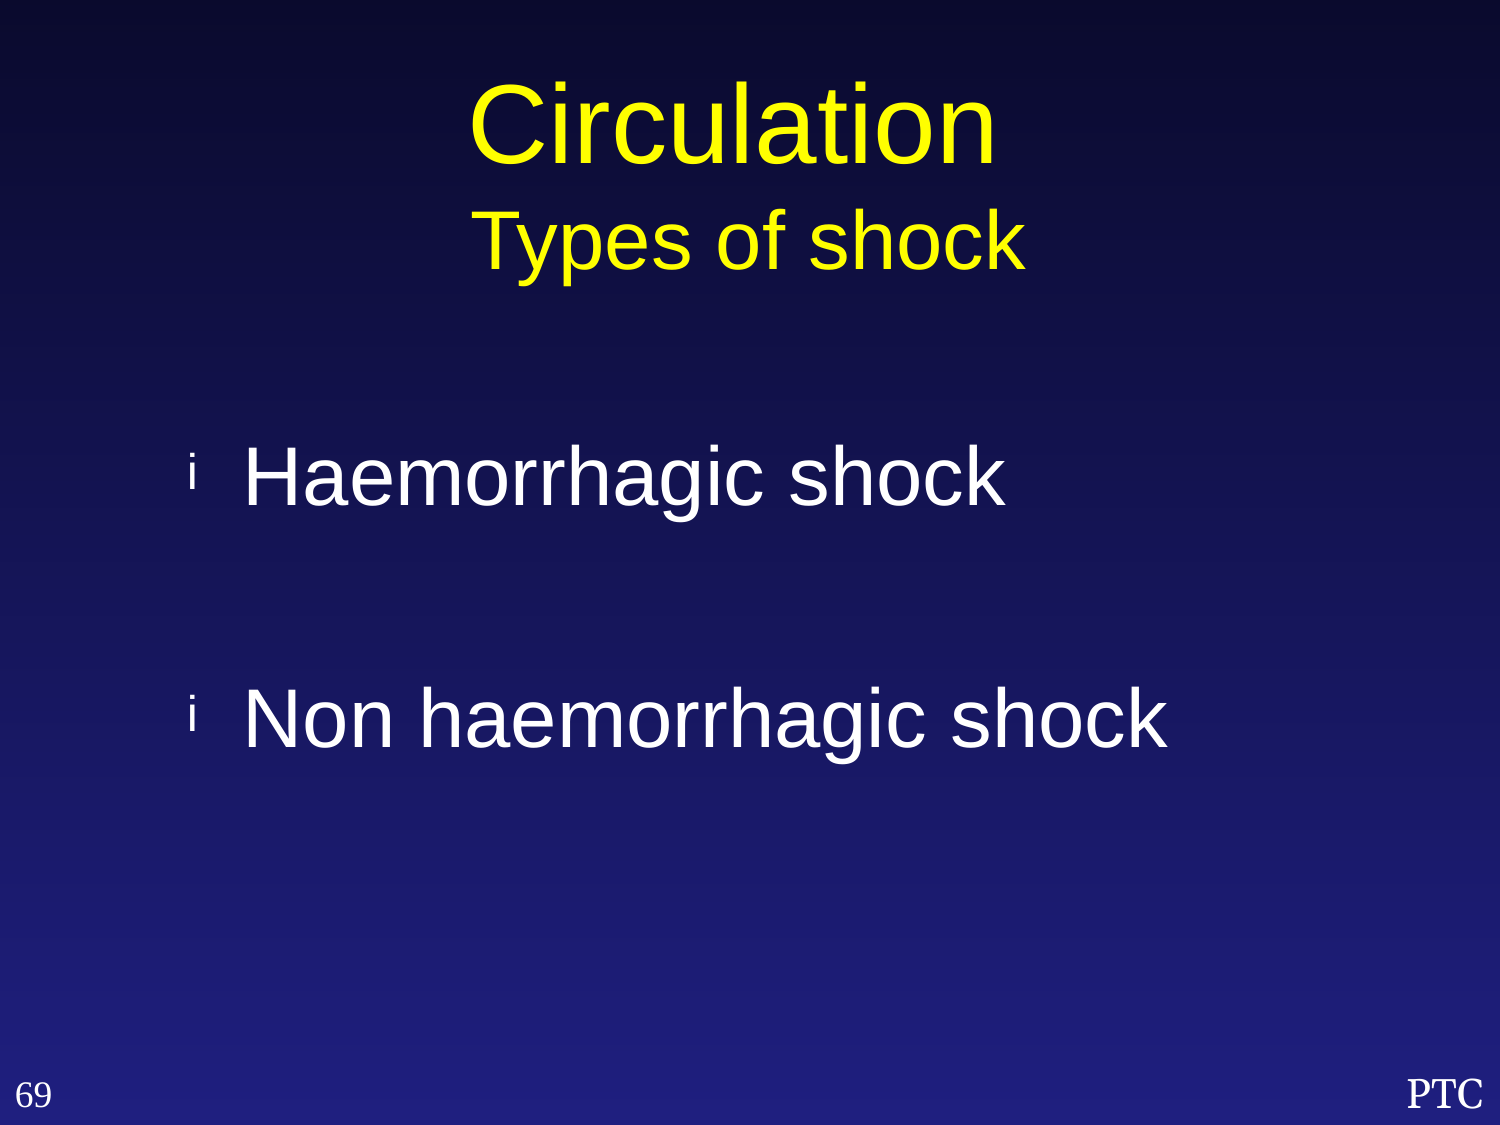

Circulation
Types of shock
Haemorrhagic shock

Non haemorrhagic shock

69